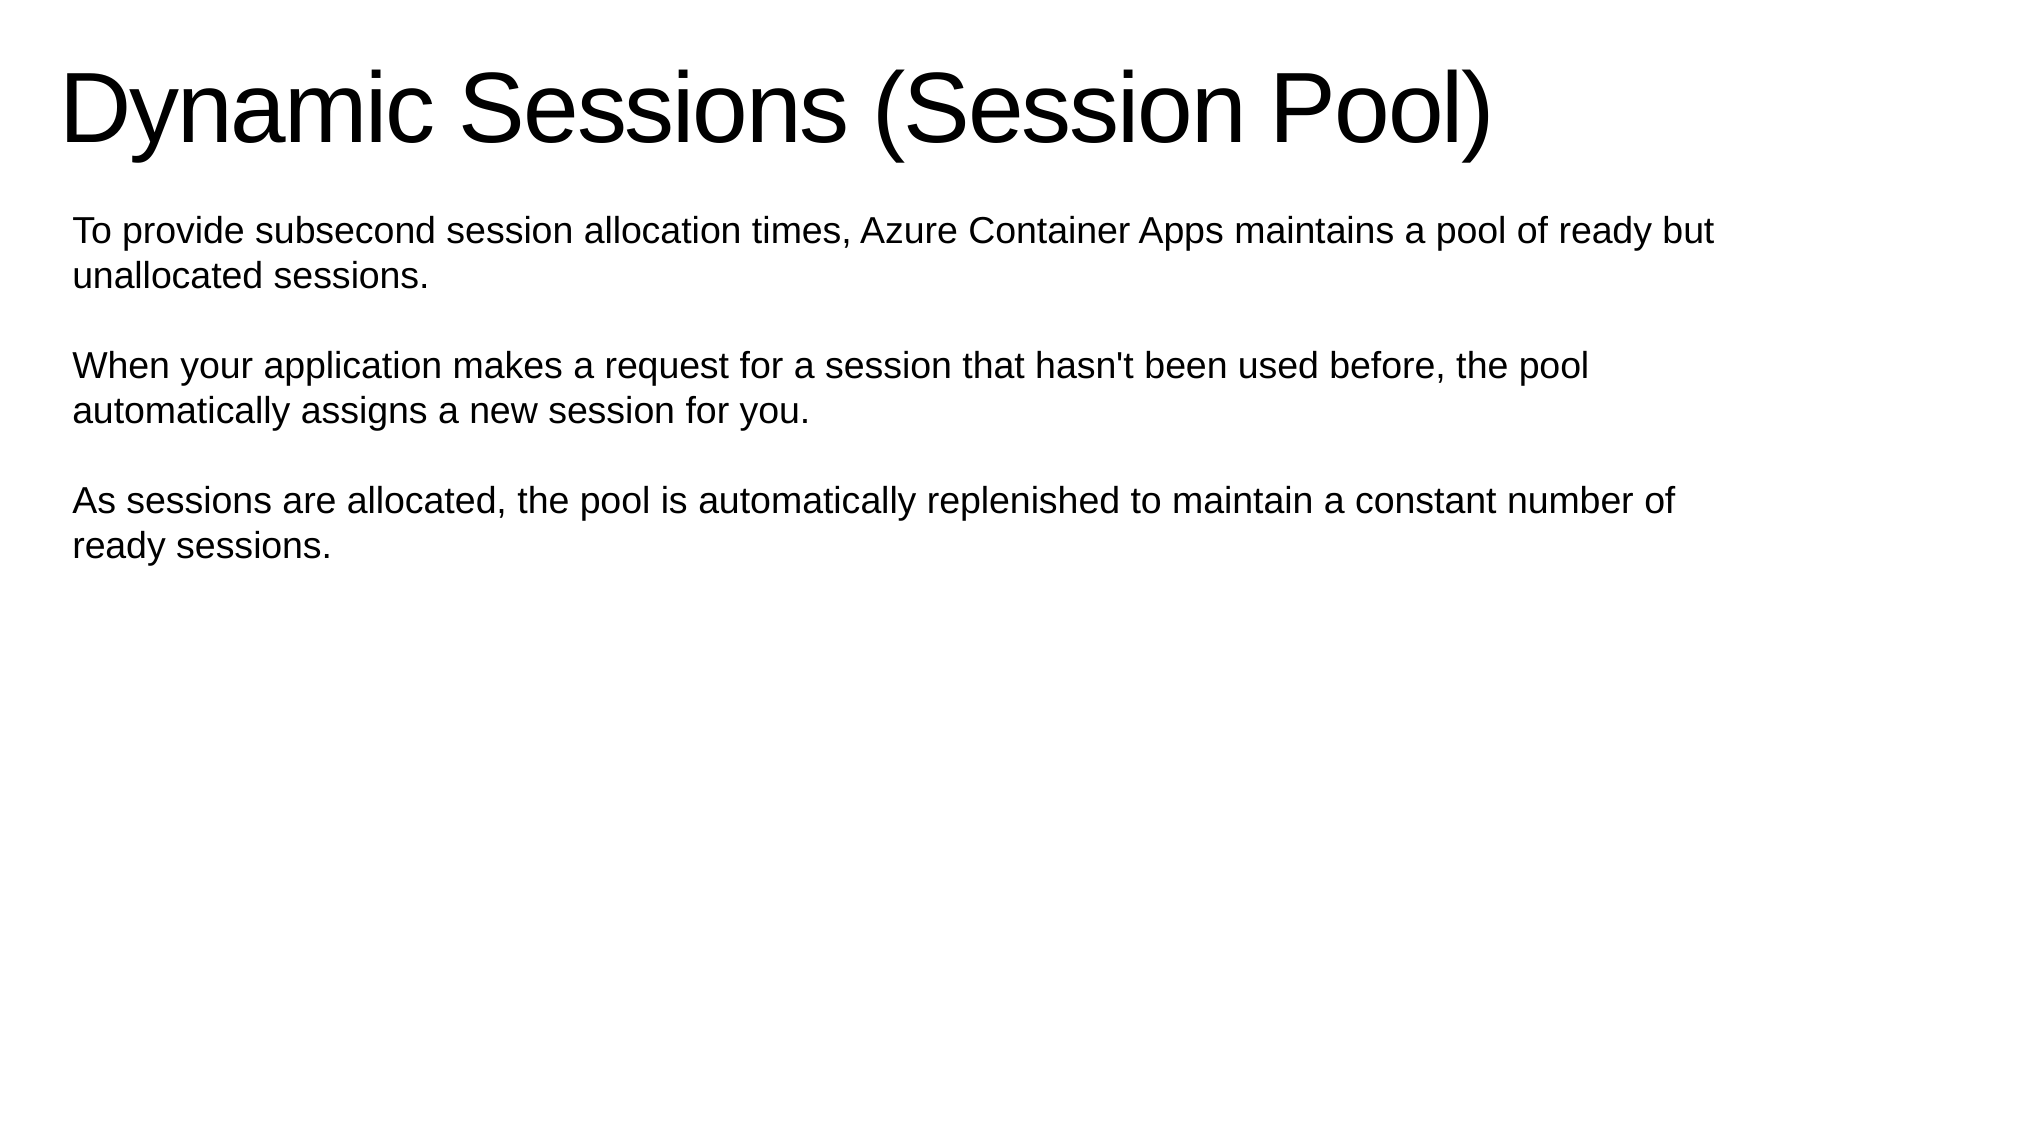

Dynamic Sessions (Session Pool)
To provide subsecond session allocation times, Azure Container Apps maintains a pool of ready but unallocated sessions.

When your application makes a request for a session that hasn't been used before, the pool automatically assigns a new session for you.

As sessions are allocated, the pool is automatically replenished to maintain a constant number of ready sessions.